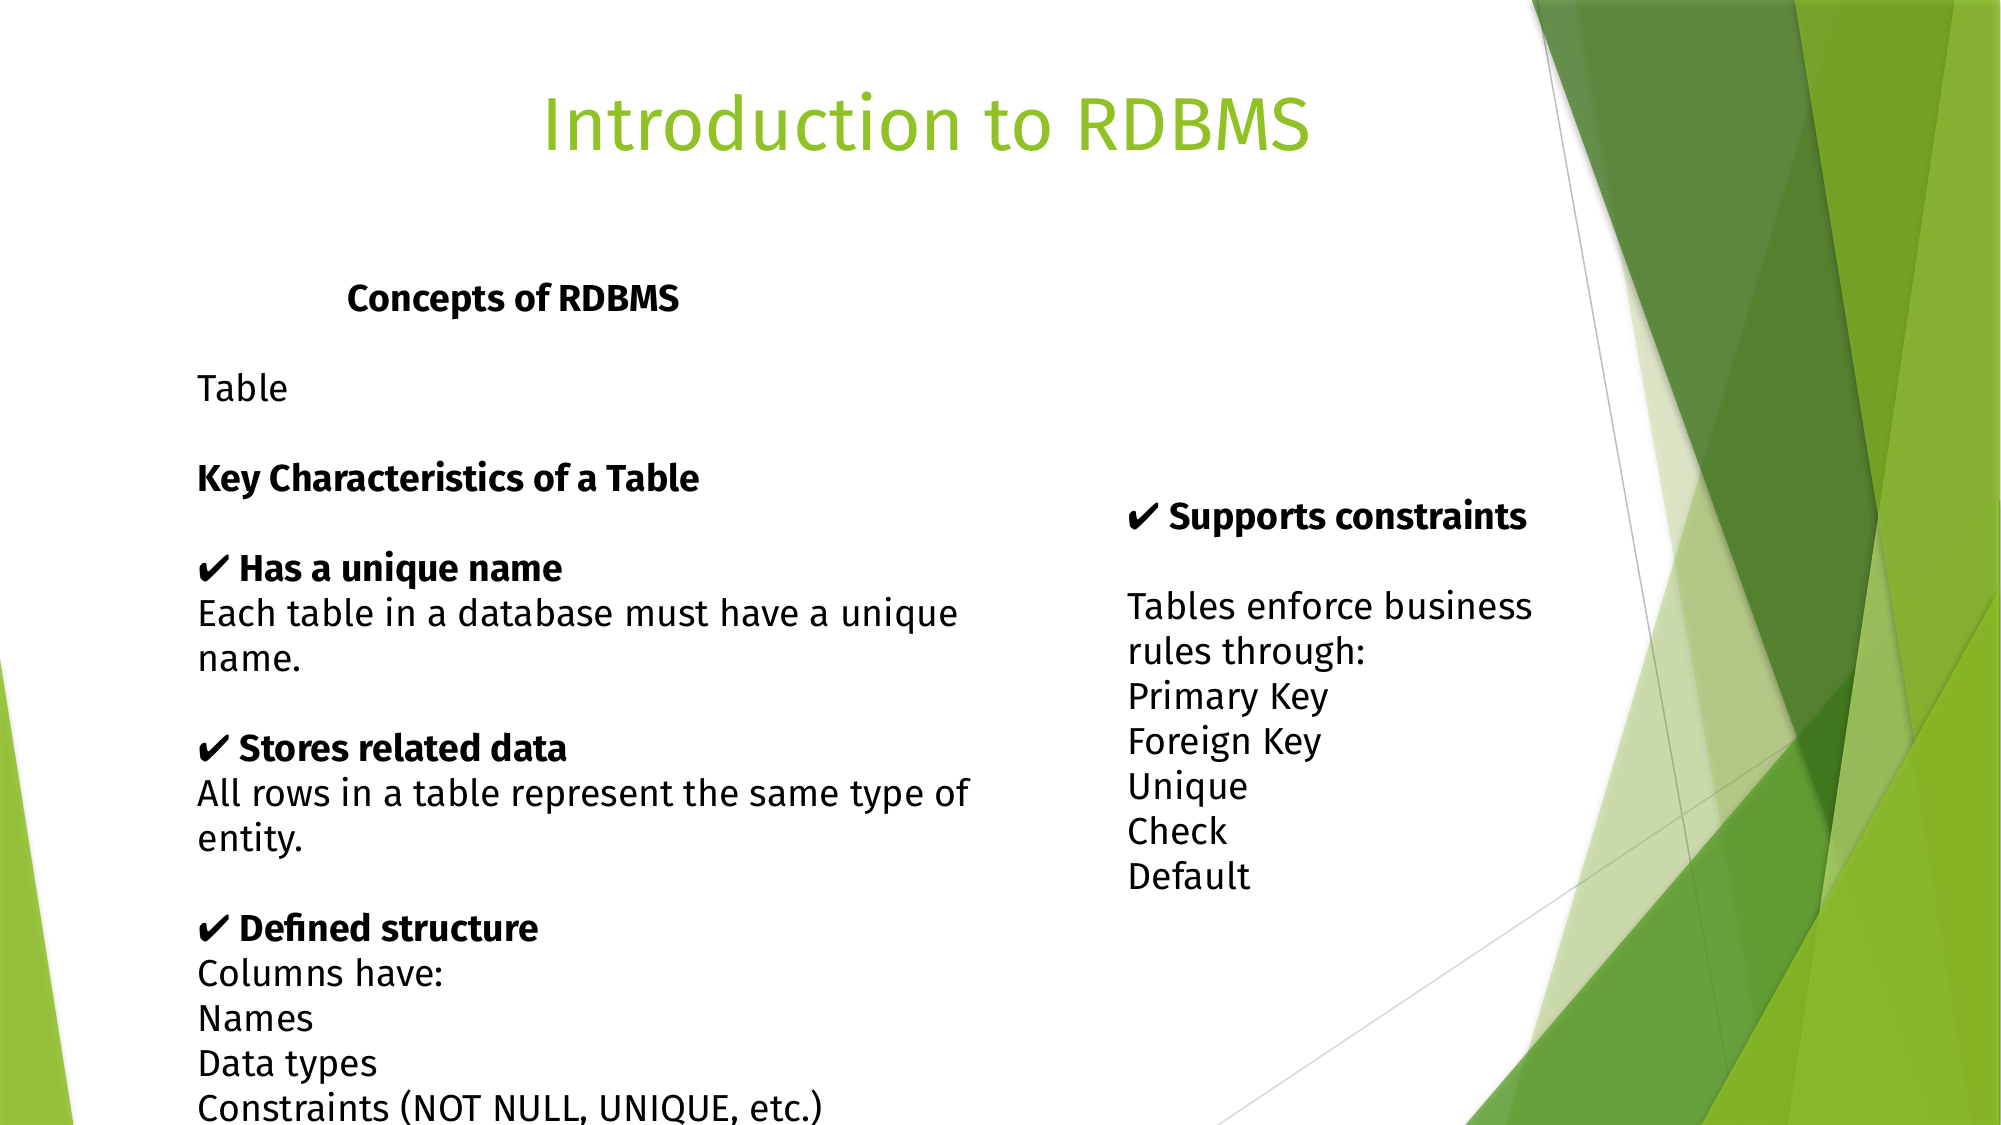

# Introduction to RDBMS
						Concepts of RDBMS

Table

Key Characteristics of a Table

✔ Has a unique name
Each table in a database must have a unique name.

✔ Stores related data
All rows in a table represent the same type of entity.

✔ Defined structure
Columns have:
Names
Data types
Constraints (NOT NULL, UNIQUE, etc.)

✔ Supports constraints

Tables enforce business rules through:
Primary Key
Foreign Key
Unique
Check
Default